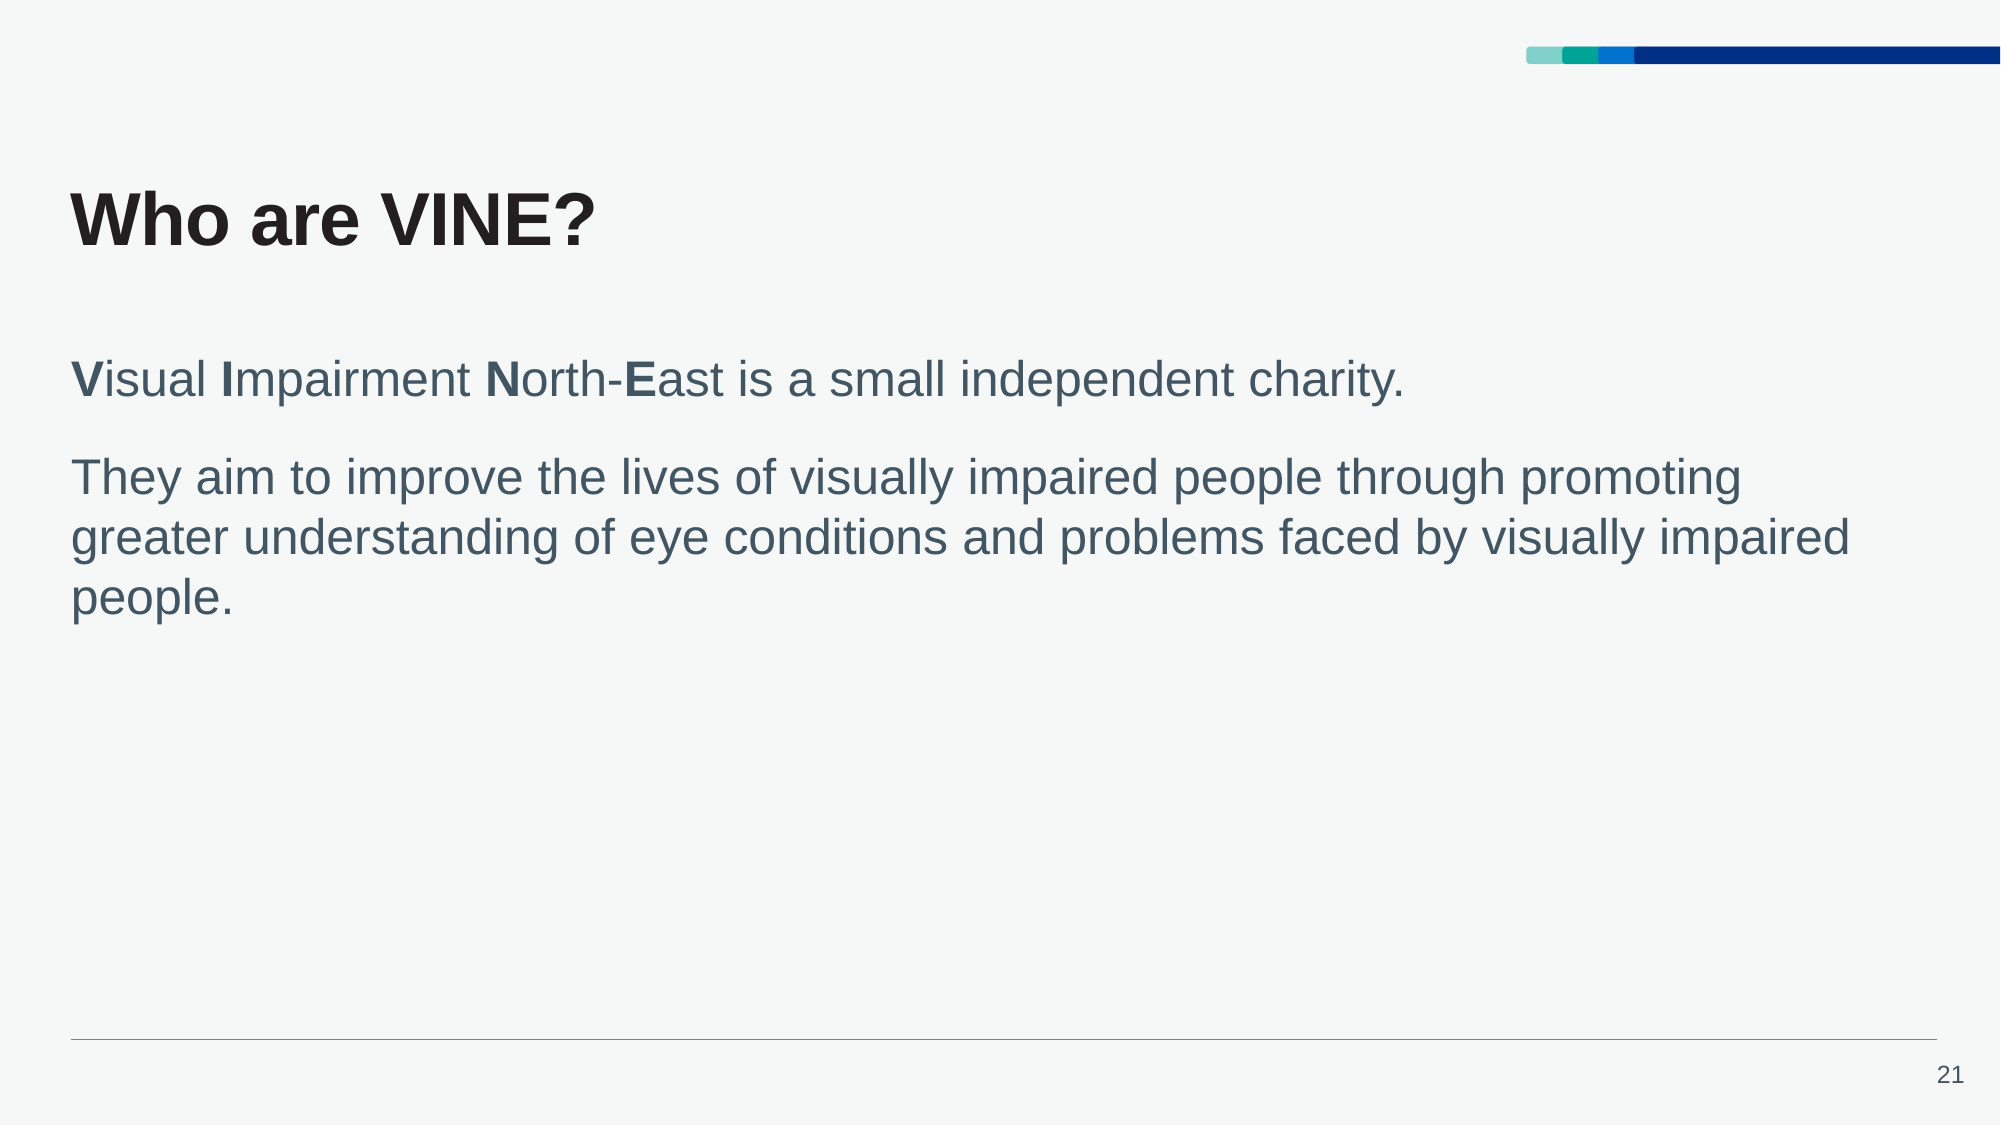

# Who are VINE?
Visual Impairment North-East is a small independent charity.
They aim to improve the lives of visually impaired people through promoting greater understanding of eye conditions and problems faced by visually impaired people.